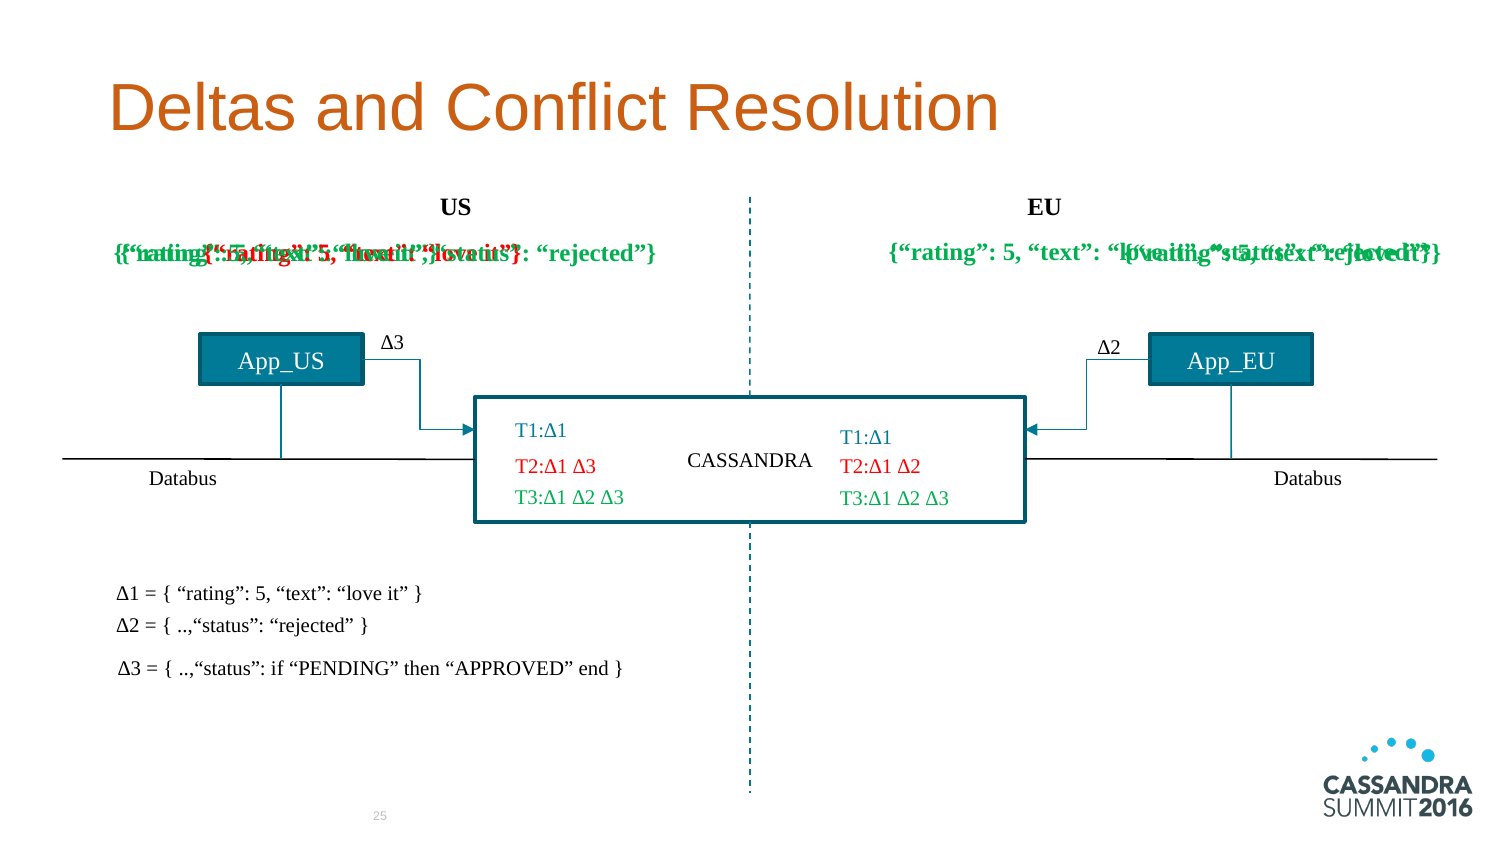

# Deltas and Conflict Resolution
EU
US
{“rating”: 5, “text”: “love it”, “status”: “rejected”}
{“rating”: 5, “text”: “love it”, “status”: “rejected”}
{“rating”: 5, “text”: “love it”}
{“rating”: 5, “text”: “love it”}
{“rating”: 5, “text”: “love it”}
∆3
∆2
App_US
App_EU
CASSANDRA
T1:∆1
T1:∆1
T2:∆1 ∆3
T2:∆1 ∆2
Databus
Databus
T3:∆1 ∆2 ∆3
T3:∆1 ∆2 ∆3
∆1 = { “rating”: 5, “text”: “love it” }
∆2 = { ..,“status”: “rejected” }
∆3 = { ..,“status”: if “PENDING” then “APPROVED” end }
25